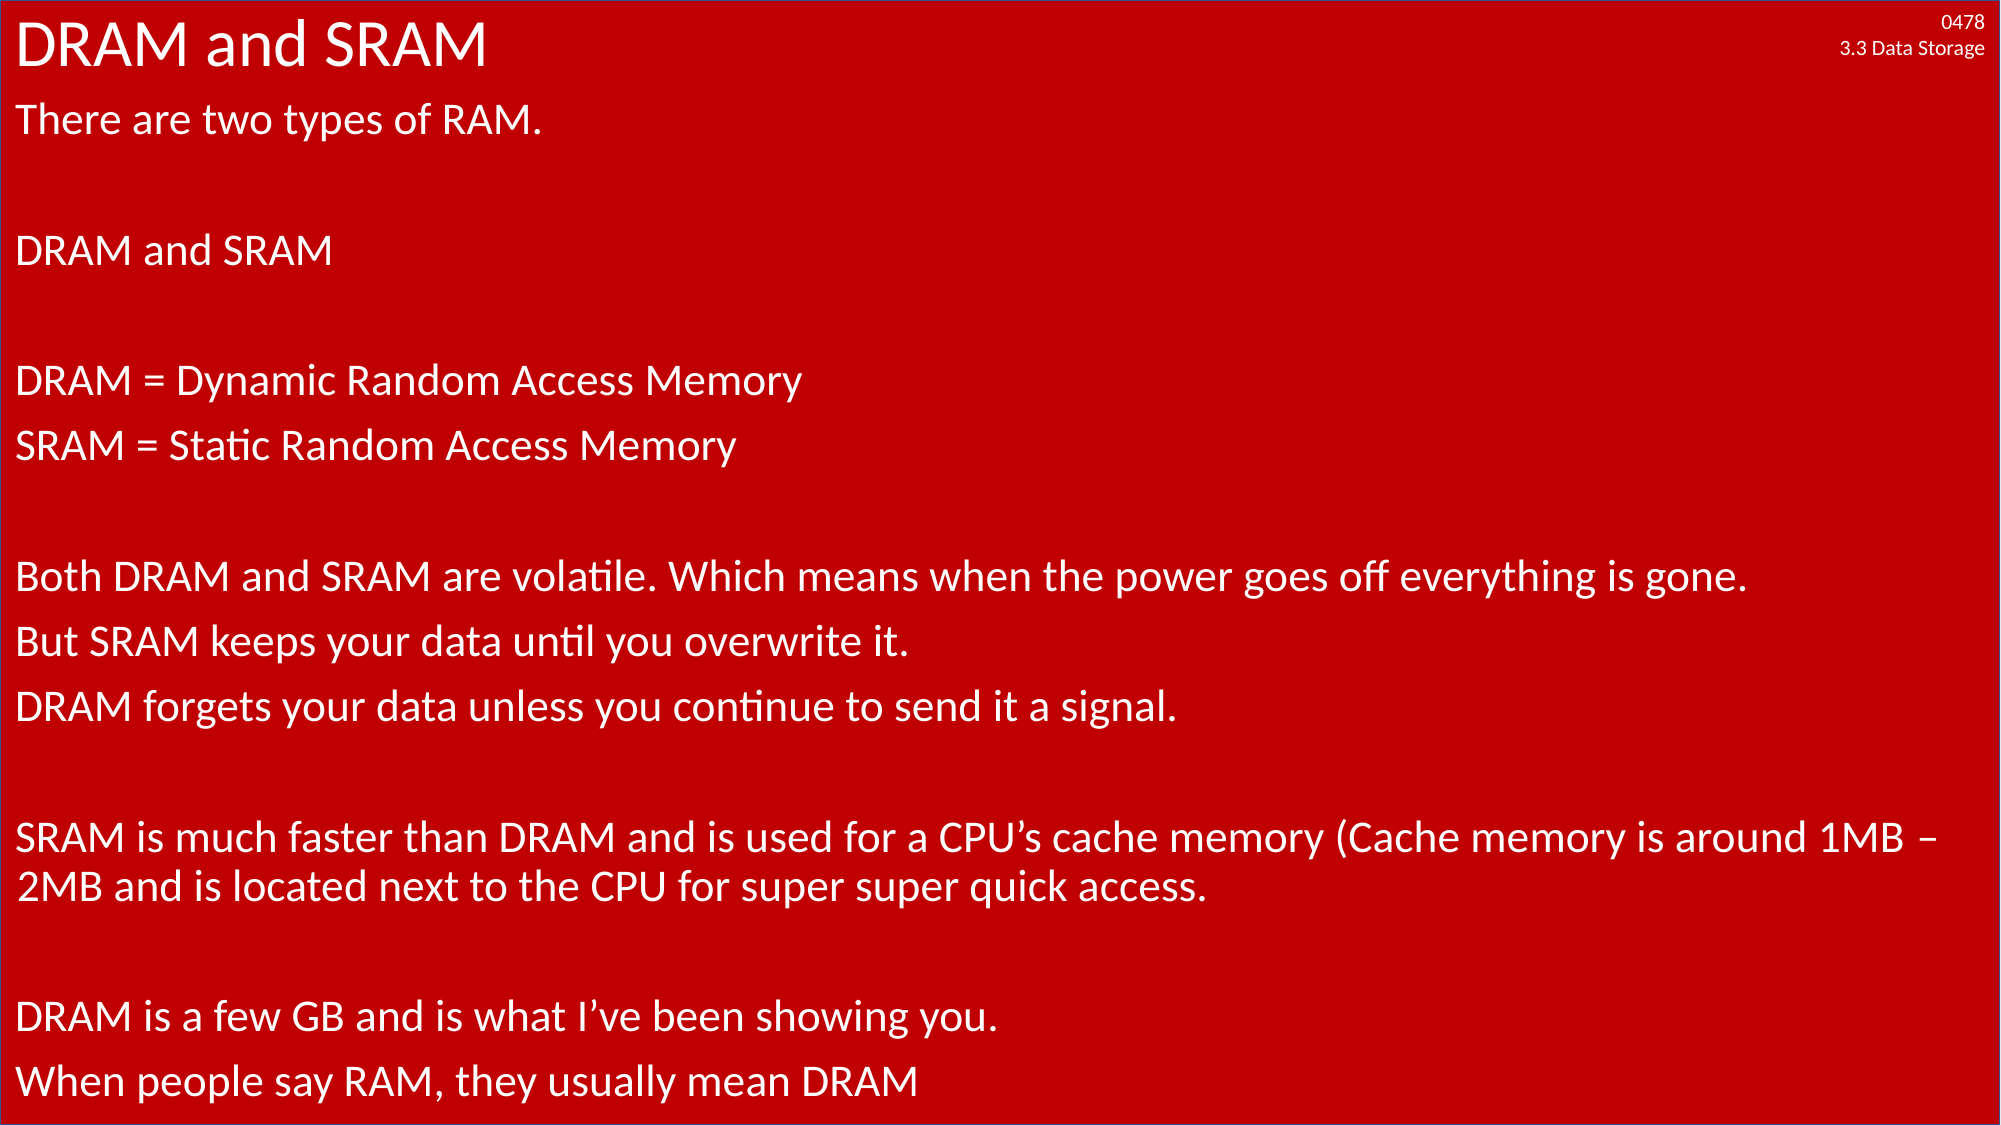

# DRAM and SRAM
There are two types of RAM.

DRAM and SRAM

DRAM = Dynamic Random Access Memory
SRAM = Static Random Access Memory

Both DRAM and SRAM are volatile. Which means when the power goes off everything is gone.
But SRAM keeps your data until you overwrite it.
DRAM forgets your data unless you continue to send it a signal.

SRAM is much faster than DRAM and is used for a CPU’s cache memory (Cache memory is around 1MB – 2MB and is located next to the CPU for super super quick access.

DRAM is a few GB and is what I’ve been showing you.
When people say RAM, they usually mean DRAM